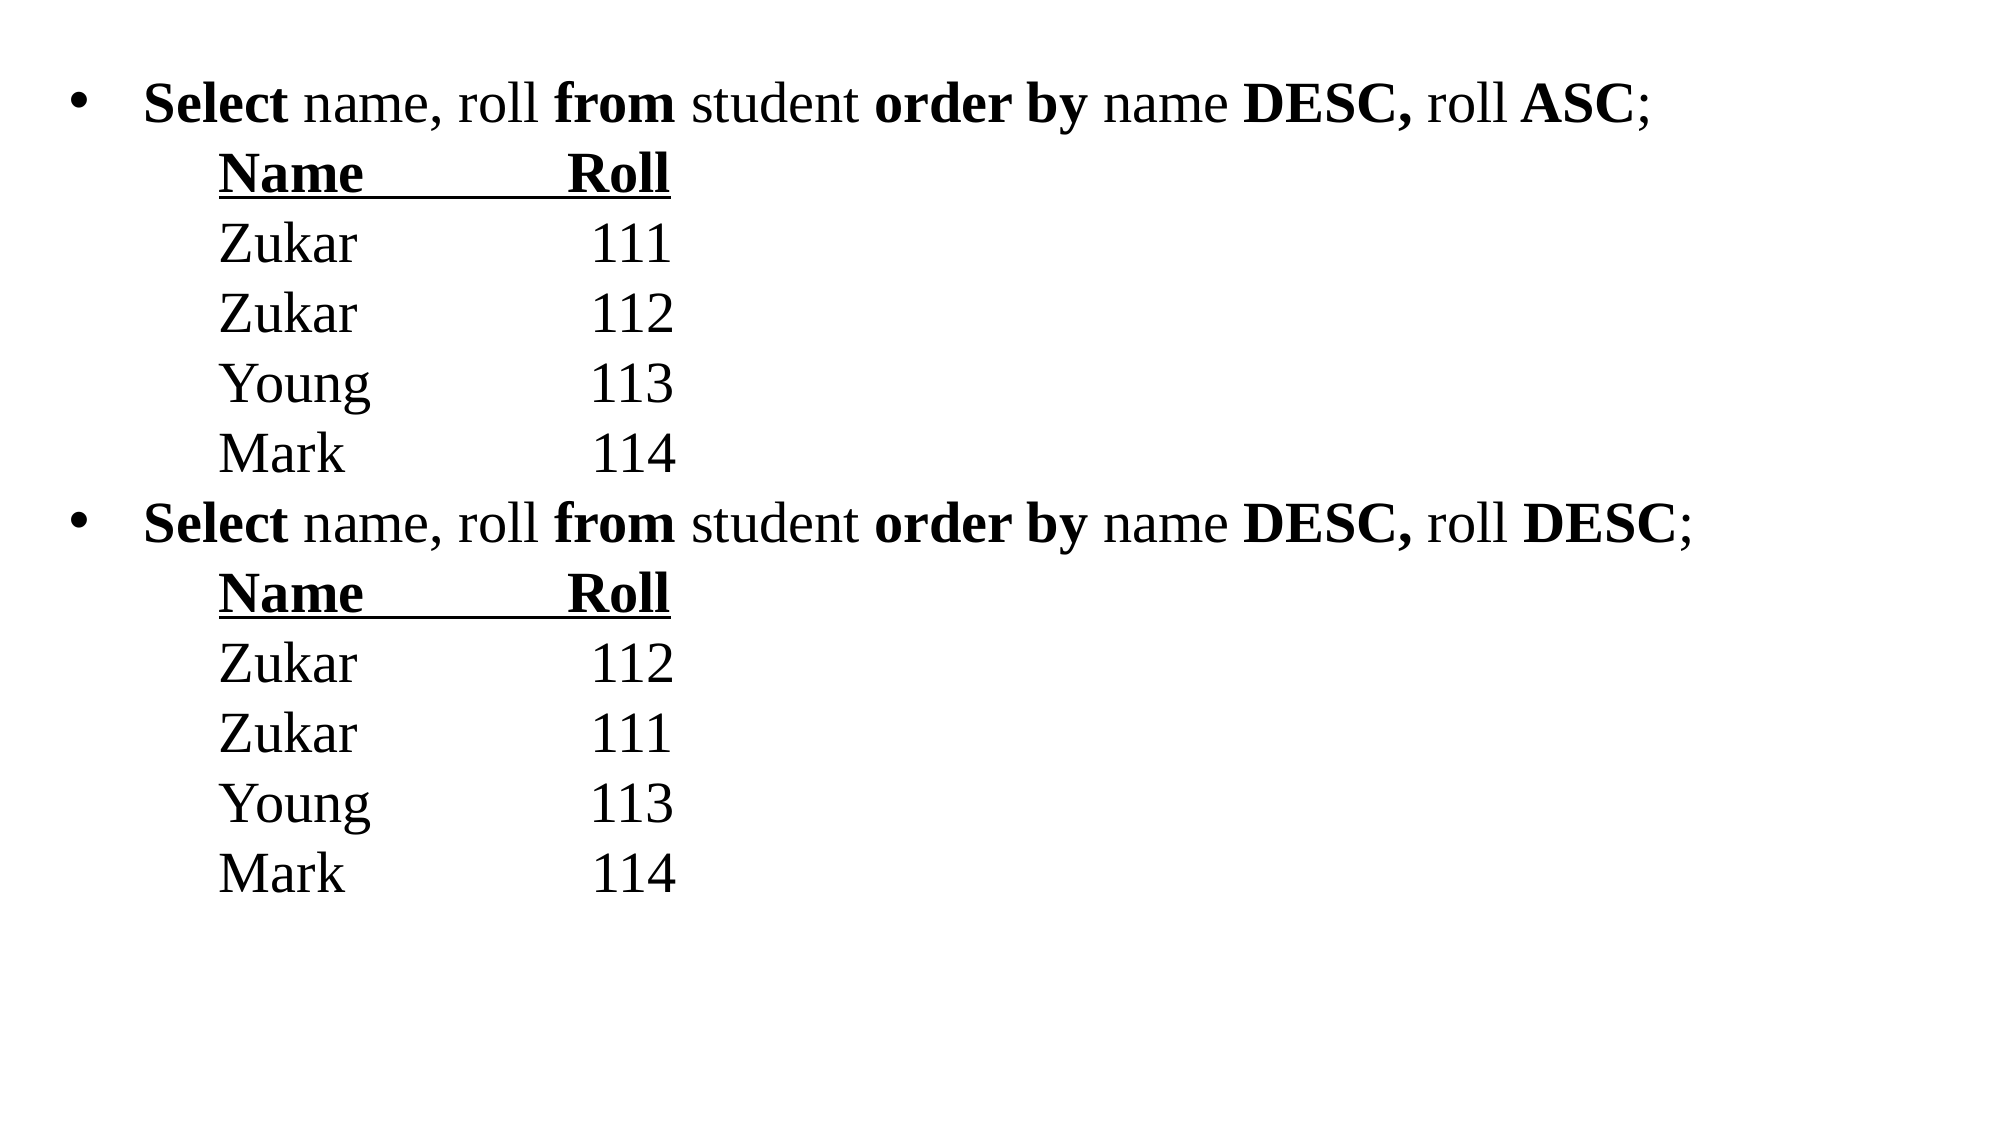

Select name, roll from student order by name DESC, roll ASC;
Name              Roll
Zukar                111
Zukar                112
Young               113
Mark                 114
Select name, roll from student order by name DESC, roll DESC;
Name              Roll
Zukar                112
Zukar                111
Young               113
Mark                 114